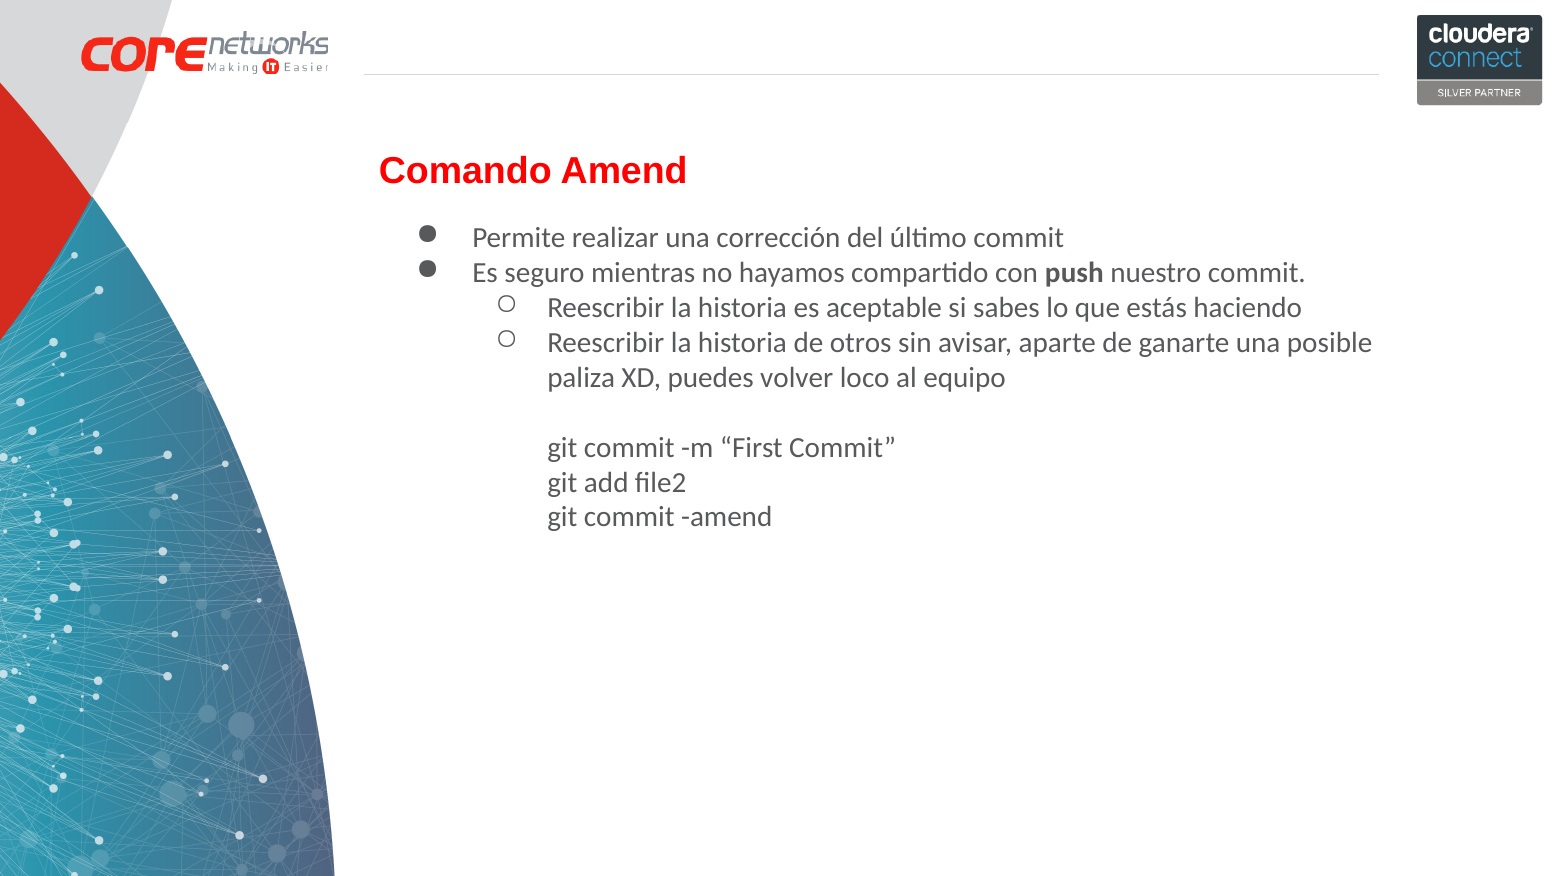

Comando Amend
Permite realizar una corrección del último commit
Es seguro mientras no hayamos compartido con push nuestro commit.
Reescribir la historia es aceptable si sabes lo que estás haciendo
Reescribir la historia de otros sin avisar, aparte de ganarte una posible paliza XD, puedes volver loco al equipo
git commit -m “First Commit”
git add file2
git commit -amend